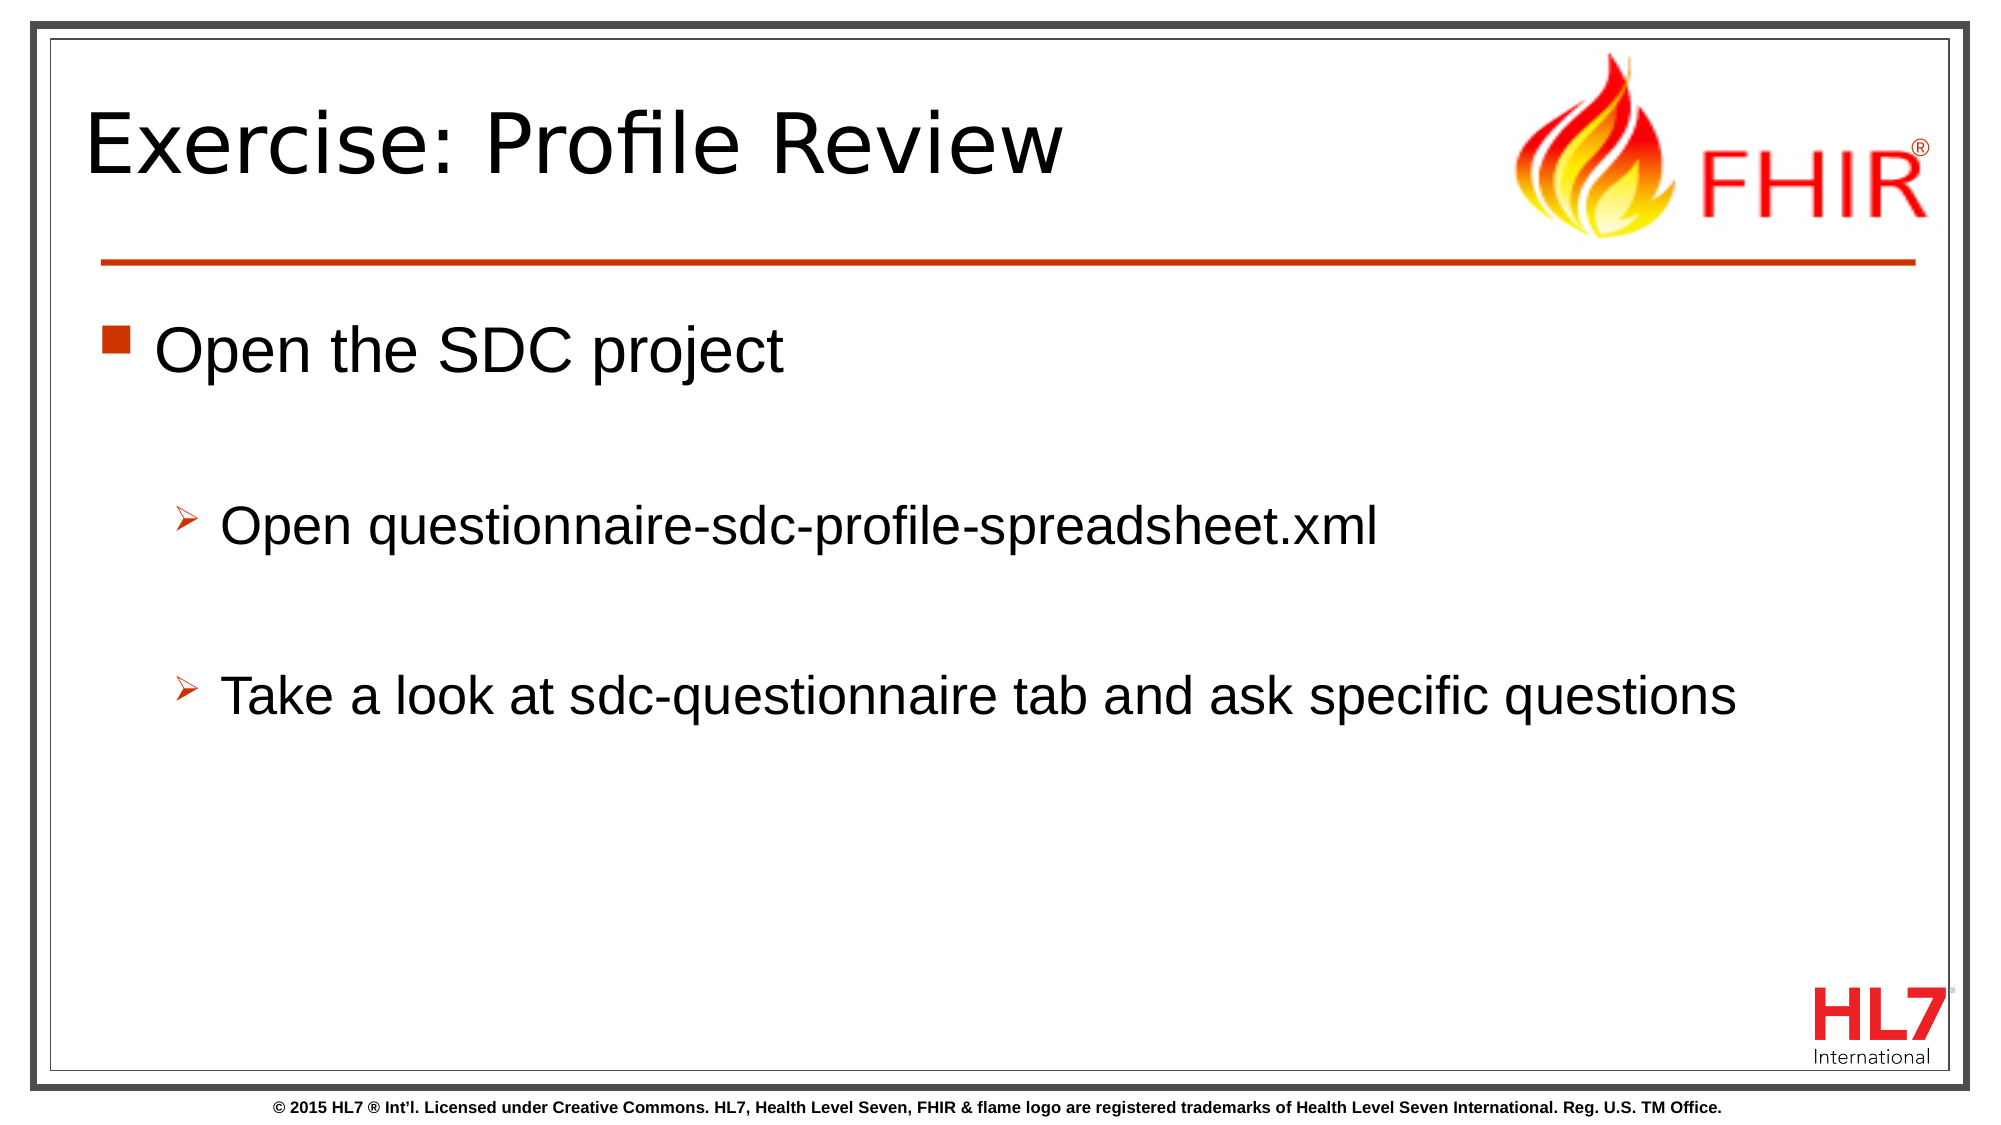

# Exercise: Profile Review
Open the SDC project

Open questionnaire-sdc-profile-spreadsheet.xml

Take a look at sdc-questionnaire tab and ask specific questions